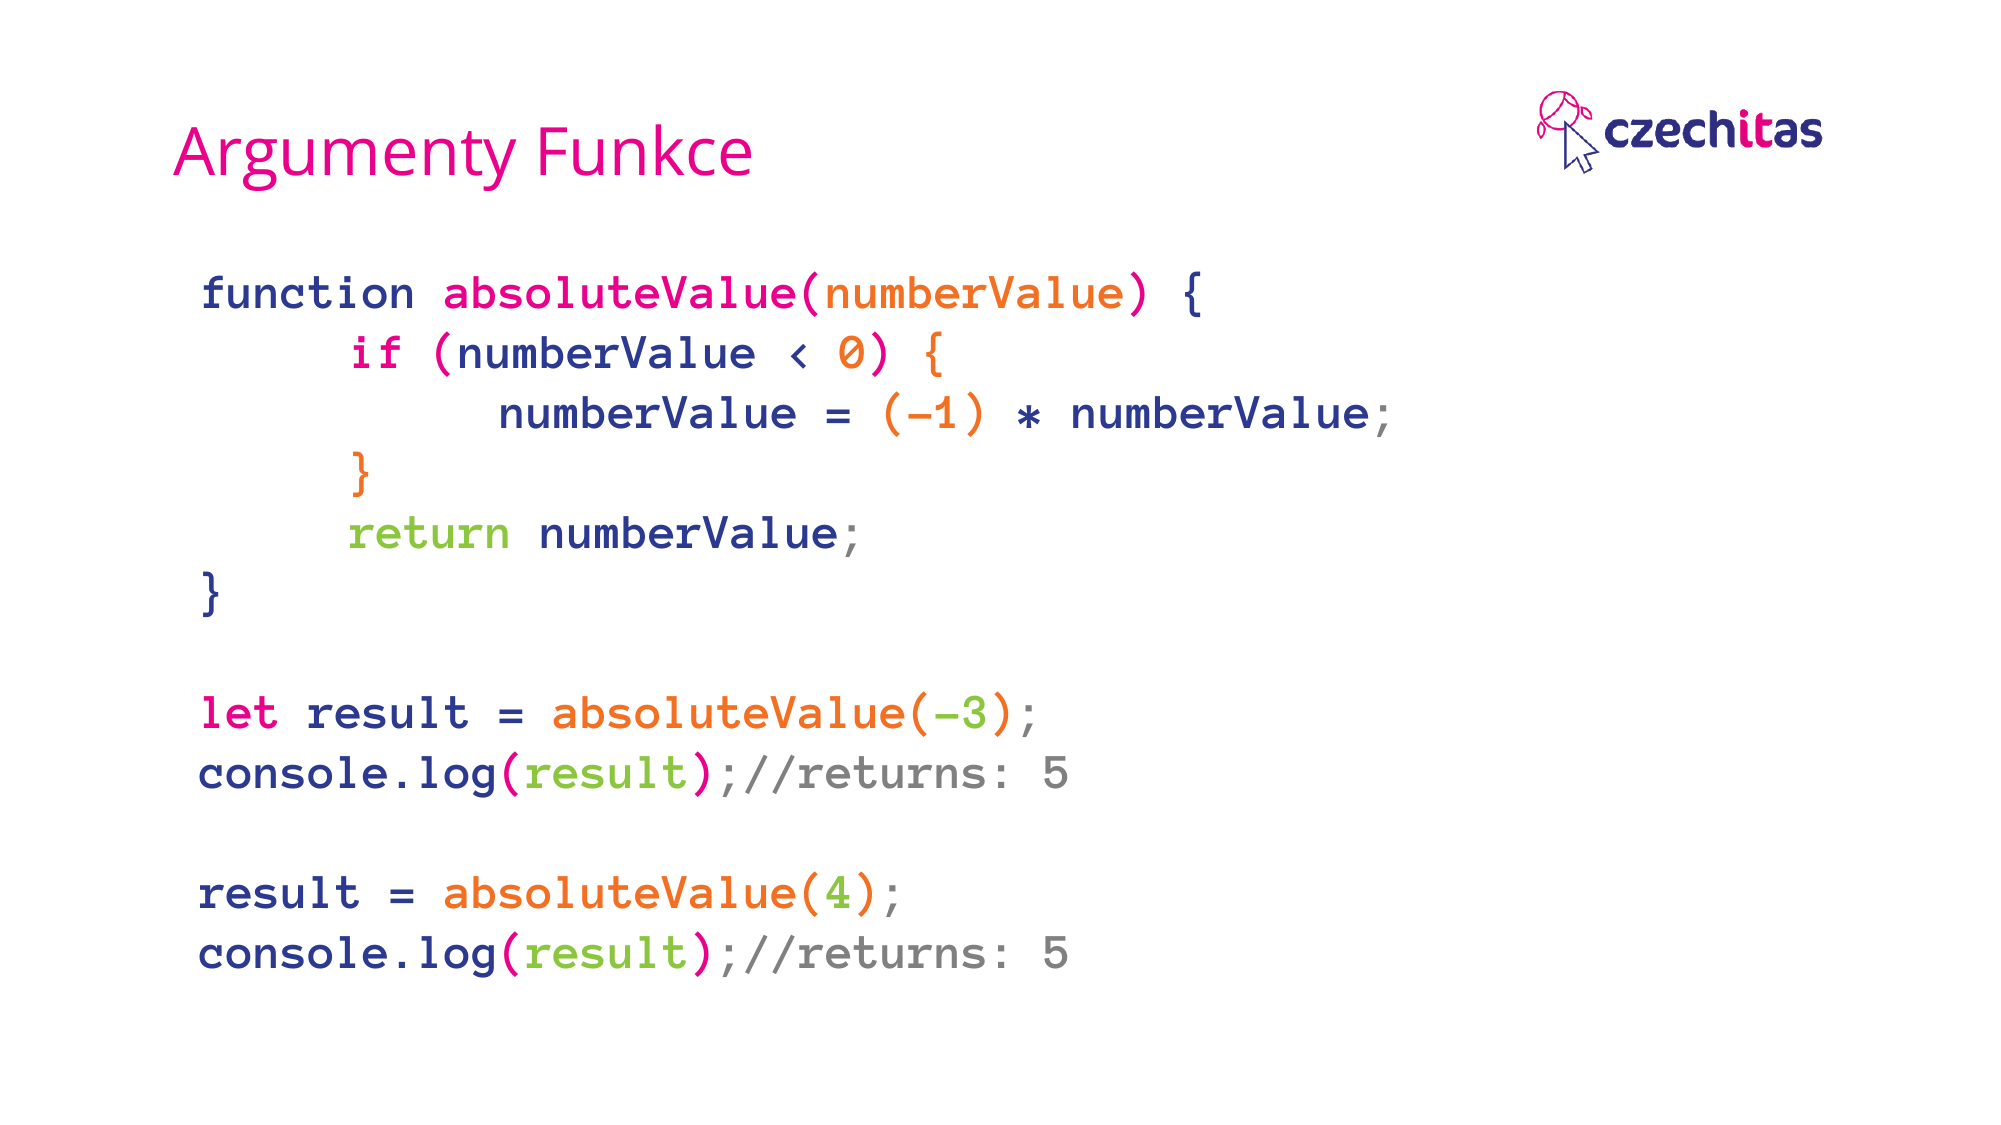

# Argumenty Funkce
function absoluteValue(numberValue) {
	if (numberValue < 0) {
		numberValue = (-1) * numberValue;
	}
	return numberValue;
}

let result = absoluteValue(-3);
console.log(result);//returns: 5

result = absoluteValue(4);
console.log(result);//returns: 5